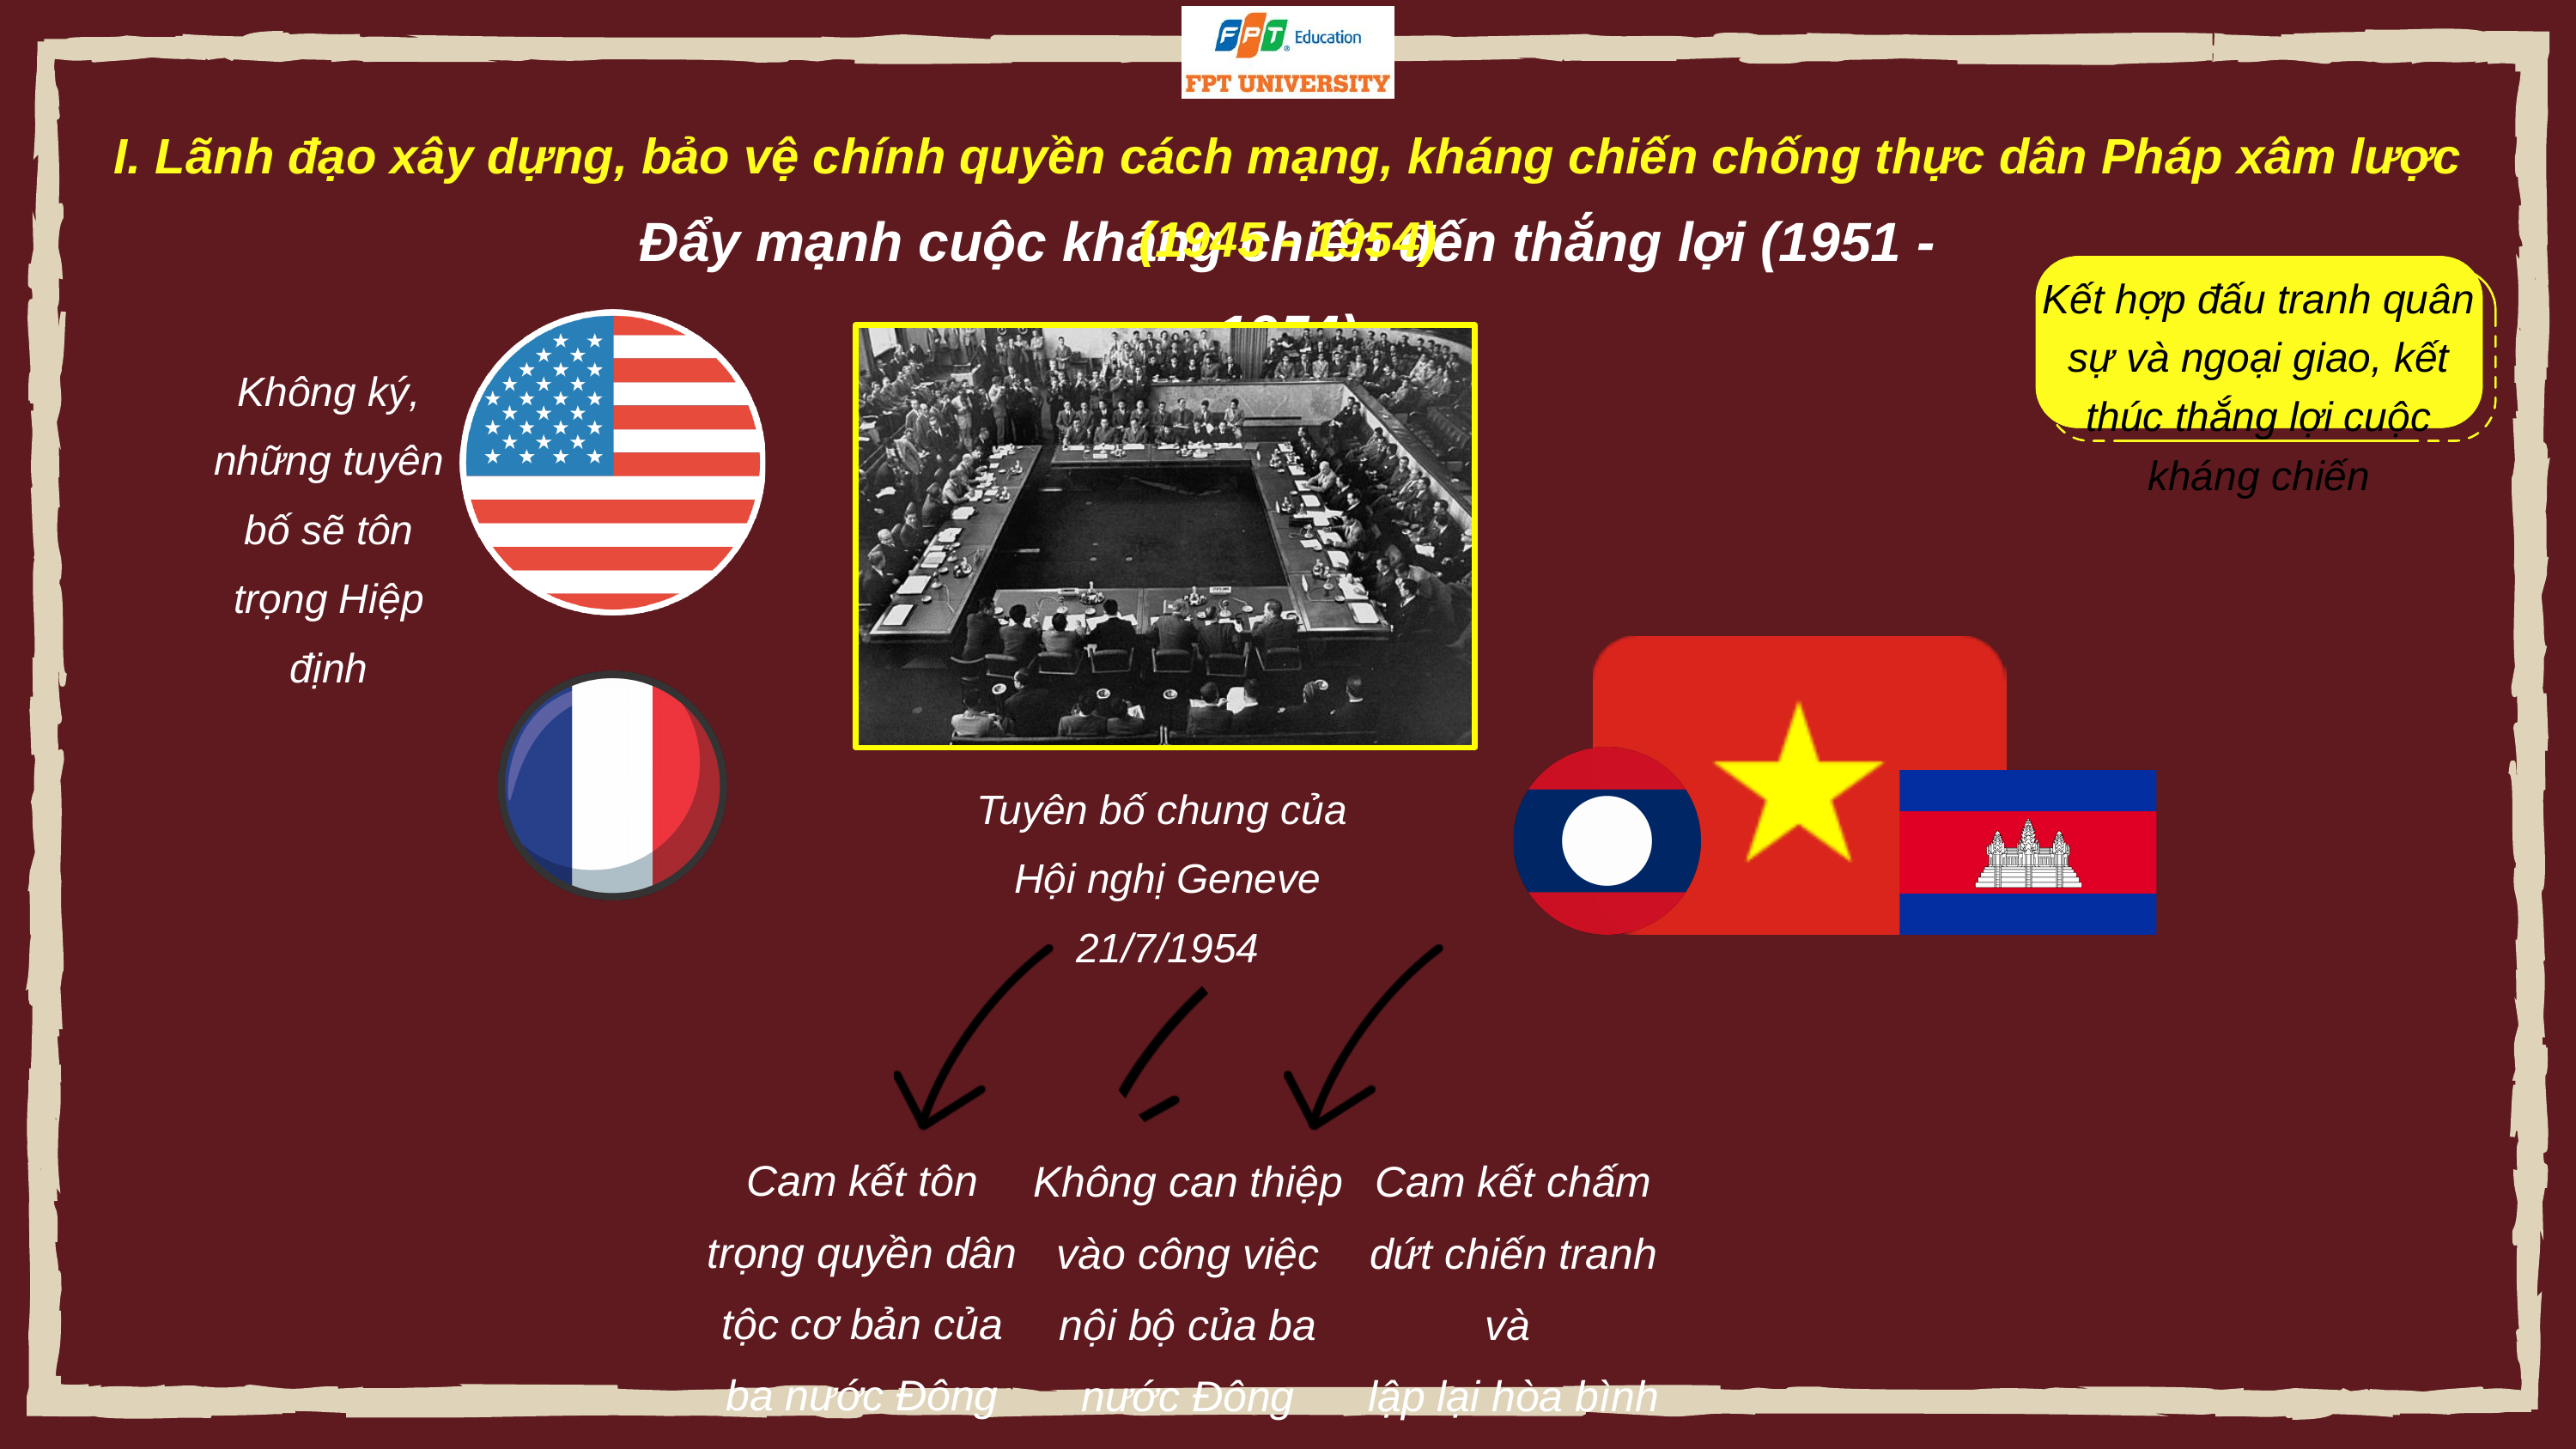

I. Lãnh đạo xây dựng, bảo vệ chính quyền cách mạng, kháng chiến chống thực dân Pháp xâm lược (1945 - 1954)
Đẩy mạnh cuộc kháng chiến đến thắng lợi (1951 - 1954)

Kết hợp đấu tranh quân sự và ngoại giao, kết thúc thắng lợi cuộc kháng chiến

Không ký, những tuyên bố sẽ tôn trọng Hiệp định

Tuyên bố chung của
Hội nghị Geneve
21/7/1954

Cam kết tôn trọng quyền dân tộc cơ bản của ba nước Đông Dương
Không can thiệp vào công việc nội bộ của ba nước Đông Dương
Cam kết chấm dứt chiến tranh và
lập lại hòa bình